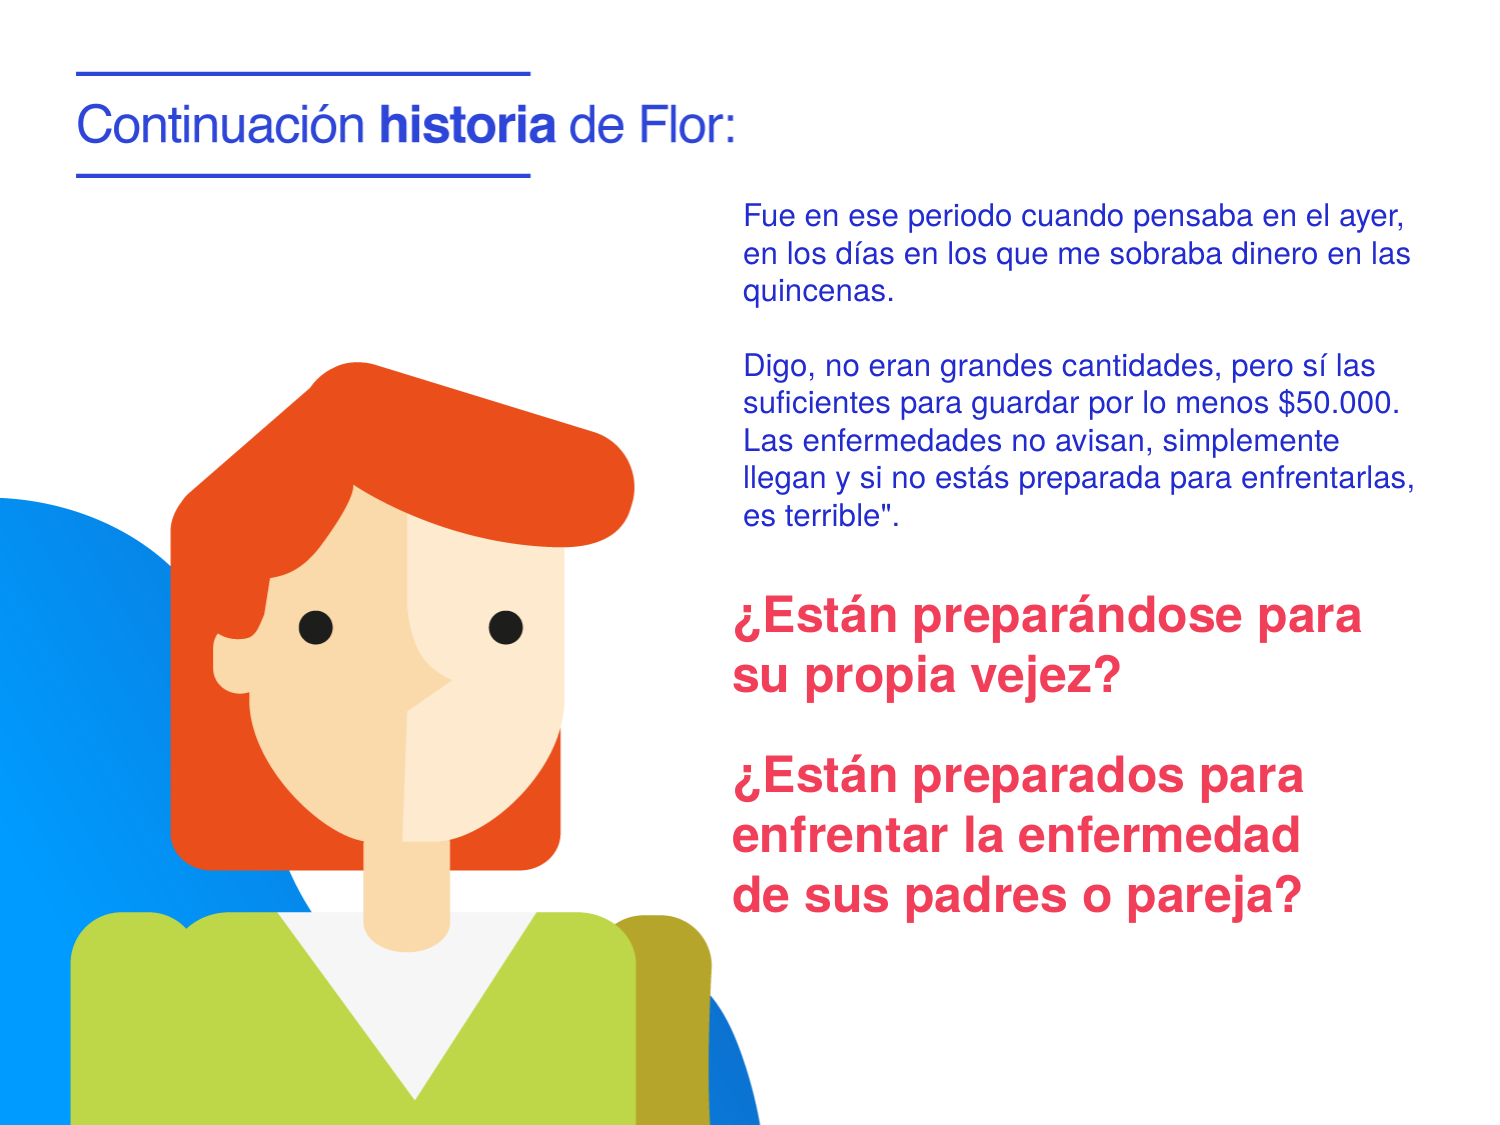

Fue en ese periodo cuando pensaba en el ayer, en los días en los que me sobraba dinero en las quincenas.

Digo, no eran grandes cantidades, pero sí las suficientes para guardar por lo menos $50.000. Las enfermedades no avisan, simplemente llegan y si no estás preparada para enfrentarlas, es terrible".
¿Están preparándose para su propia vejez?
¿Están preparados para enfrentar la enfermedad de sus padres o pareja?